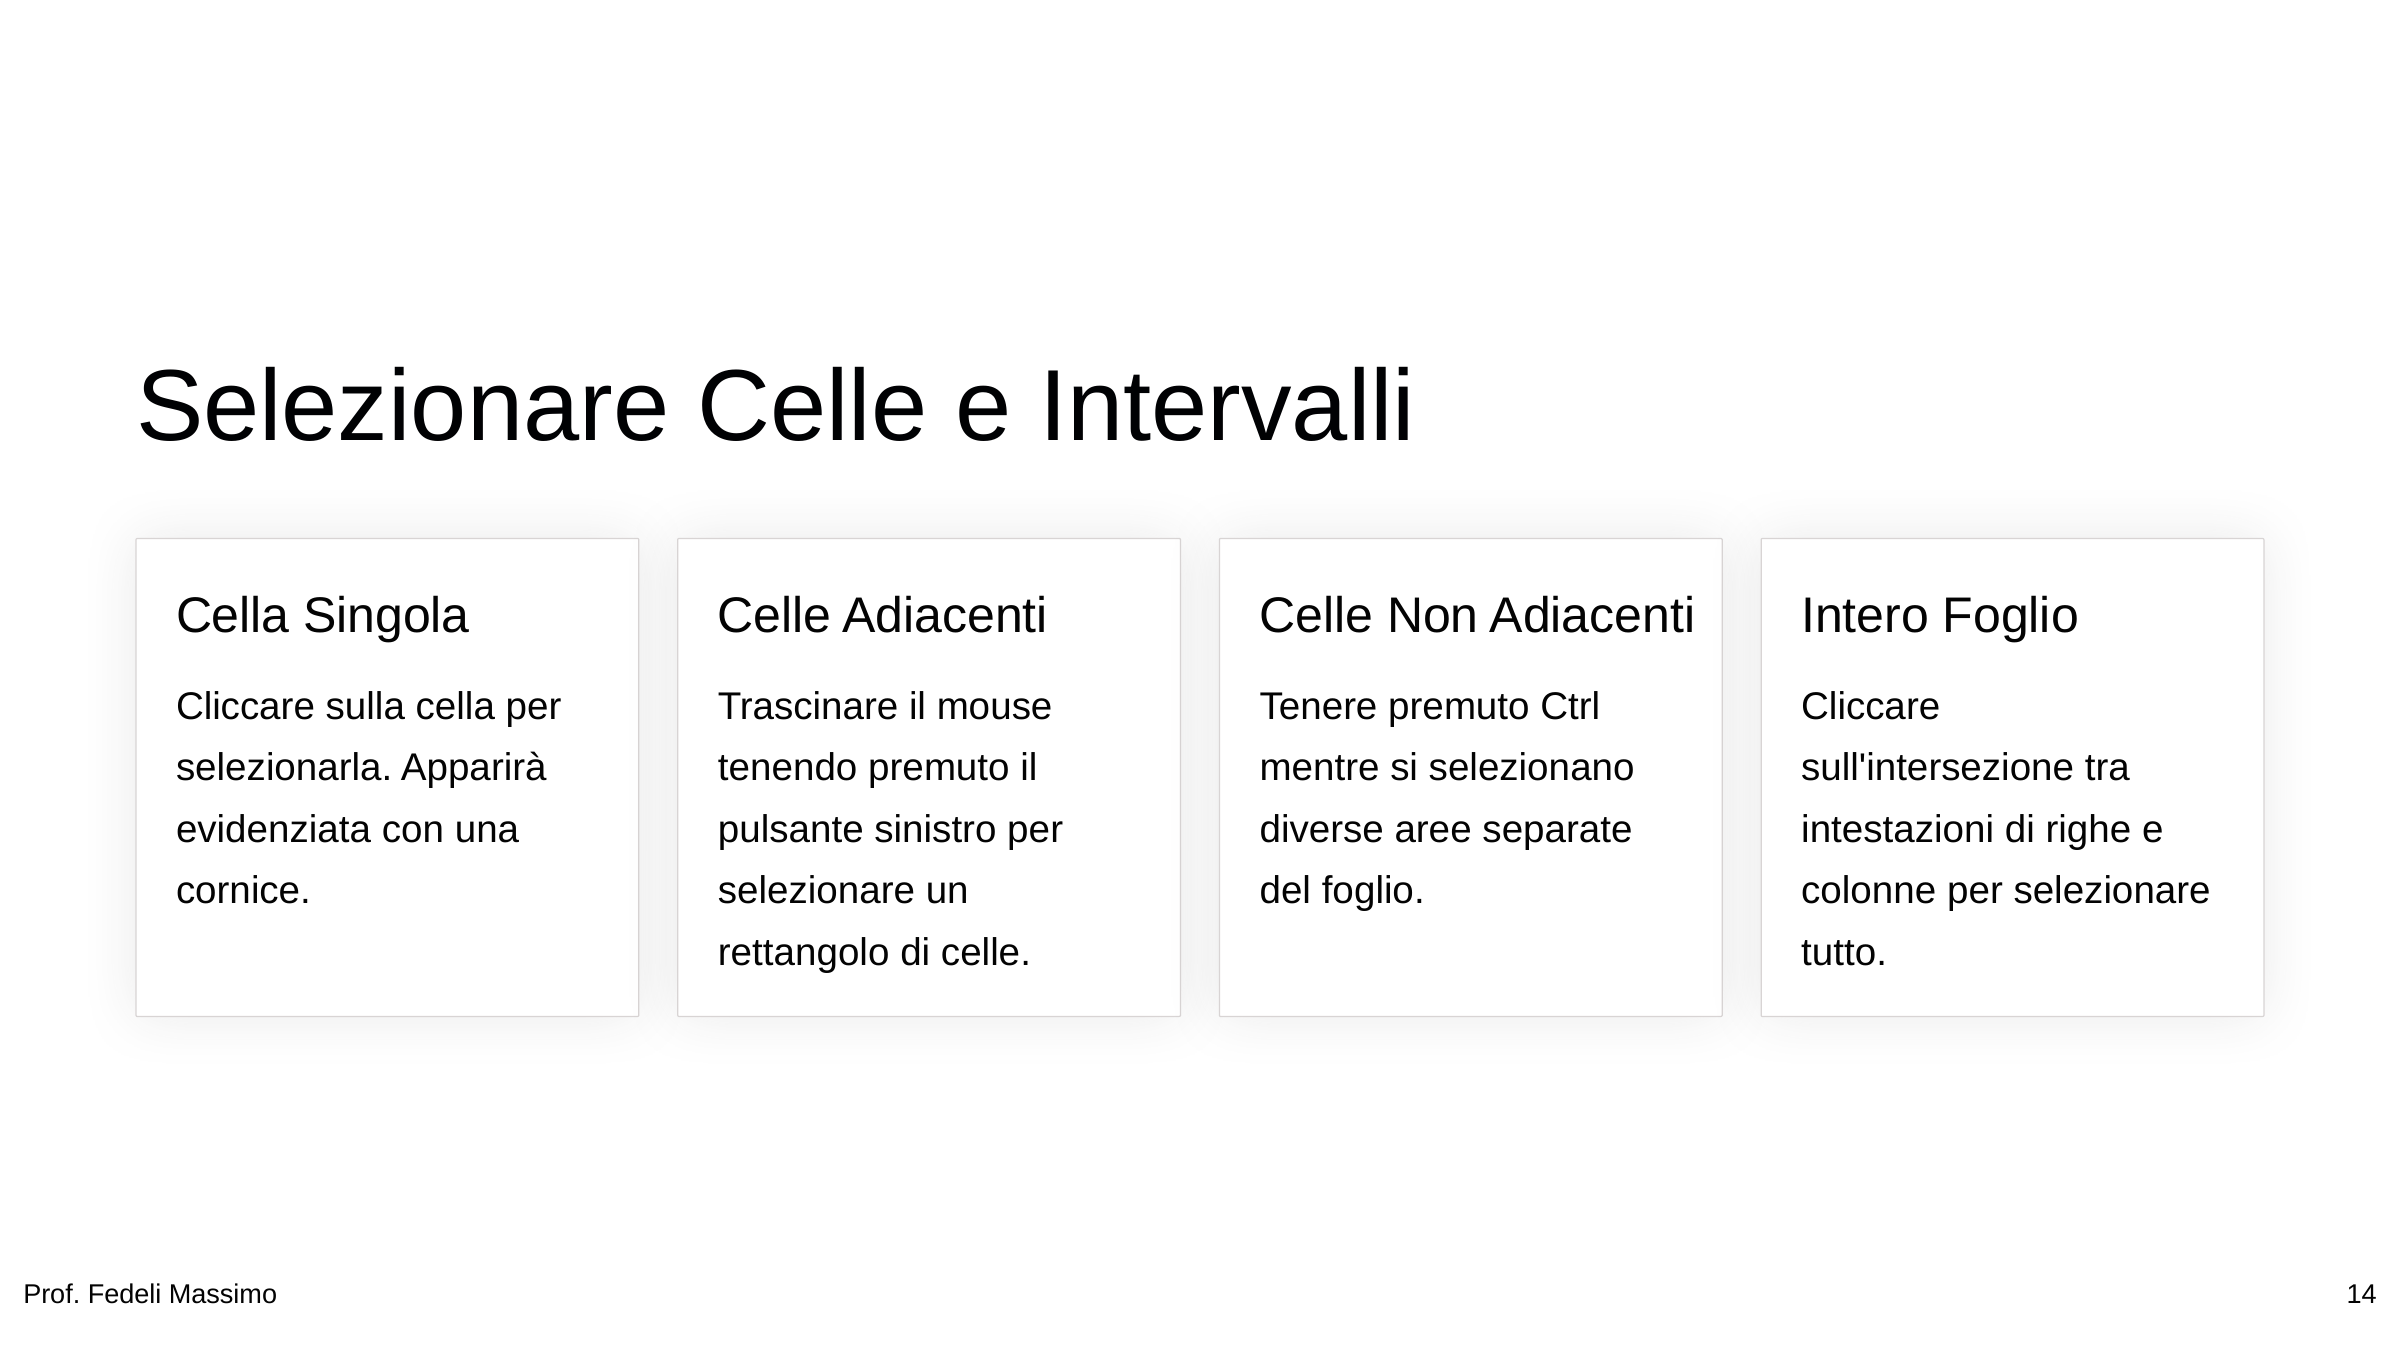

Selezionare Celle e Intervalli

Cella Singola
Celle Adiacenti
Celle Non Adiacenti
Intero Foglio
Cliccare sulla cella per selezionarla. Apparirà evidenziata con una cornice.
Trascinare il mouse tenendo premuto il pulsante sinistro per selezionare un rettangolo di celle.
Tenere premuto Ctrl mentre si selezionano diverse aree separate del foglio.
Cliccare sull'intersezione tra intestazioni di righe e colonne per selezionare tutto.
Prof. Fedeli Massimo
14